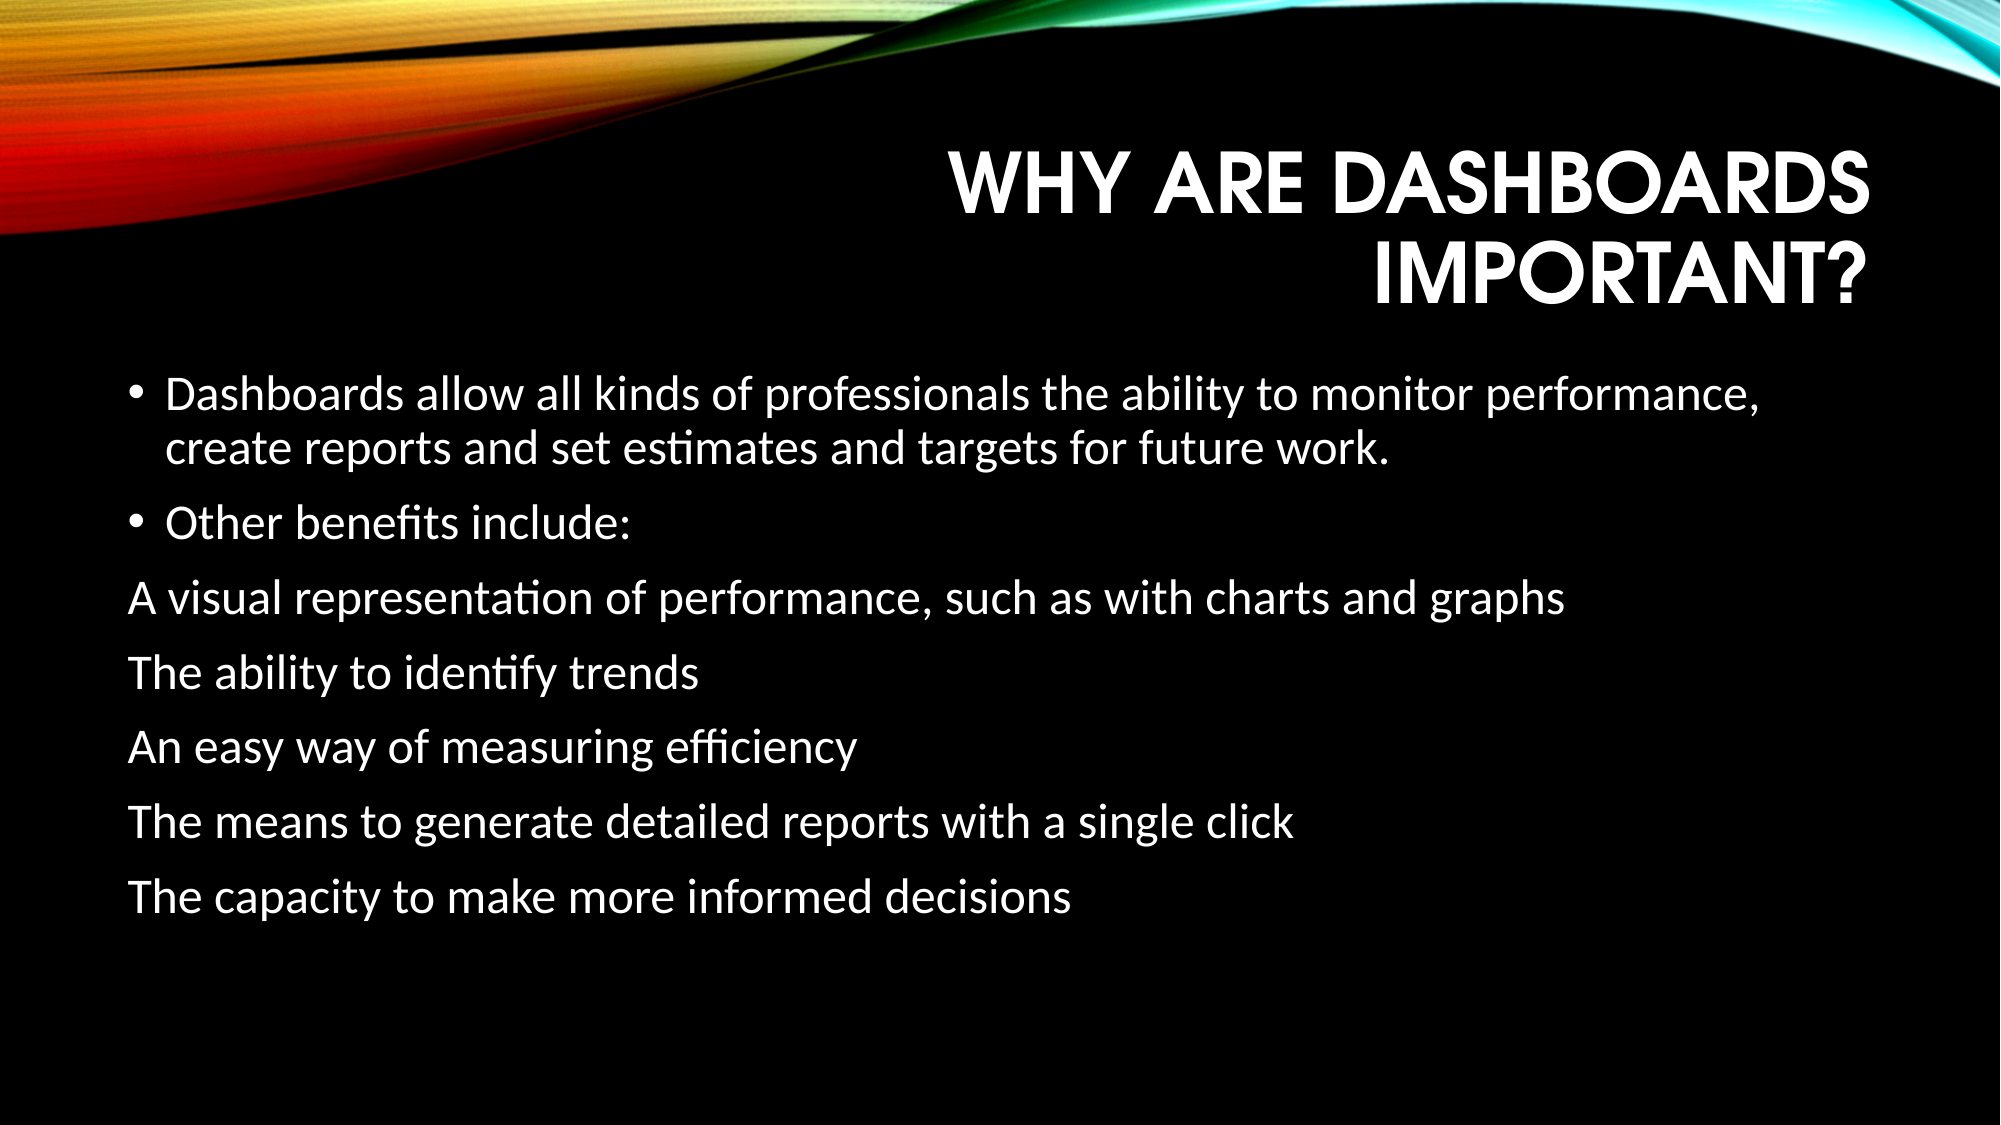

# Why Are Dashboards Important?
Dashboards allow all kinds of professionals the ability to monitor performance, create reports and set estimates and targets for future work.
Other benefits include:
A visual representation of performance, such as with charts and graphs
The ability to identify trends
An easy way of measuring efficiency
The means to generate detailed reports with a single click
The capacity to make more informed decisions